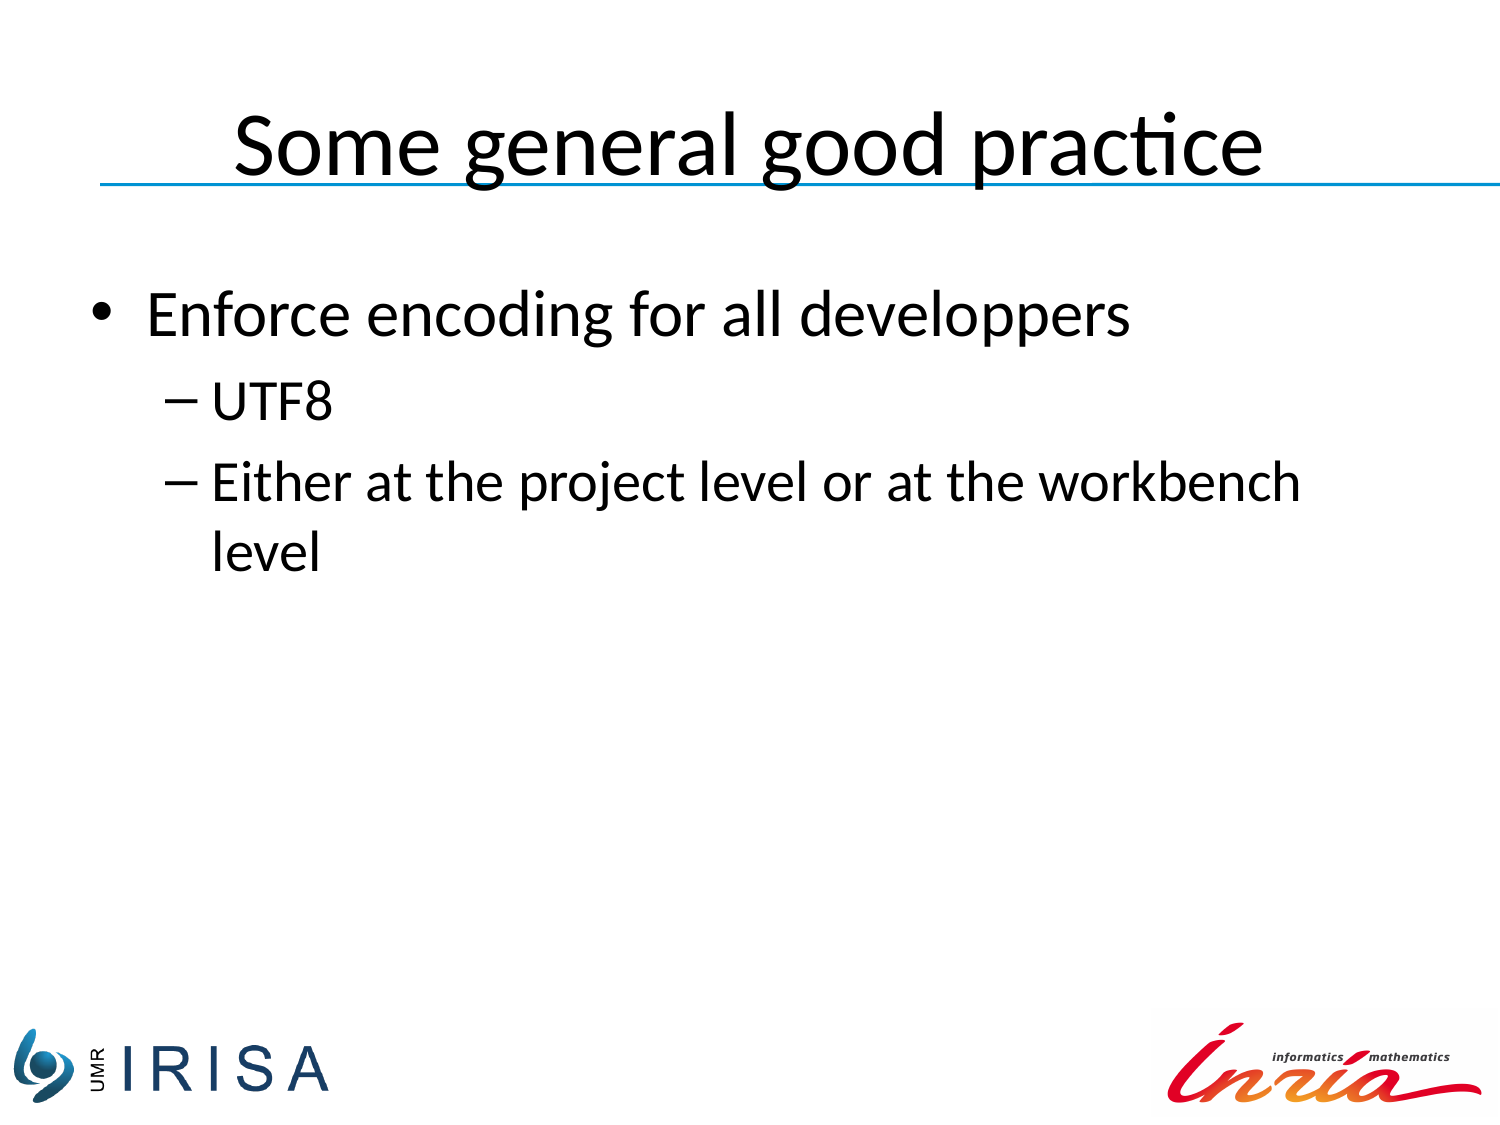

# Some general good practice
Enforce encoding for all developpers
UTF8
Either at the project level or at the workbench level